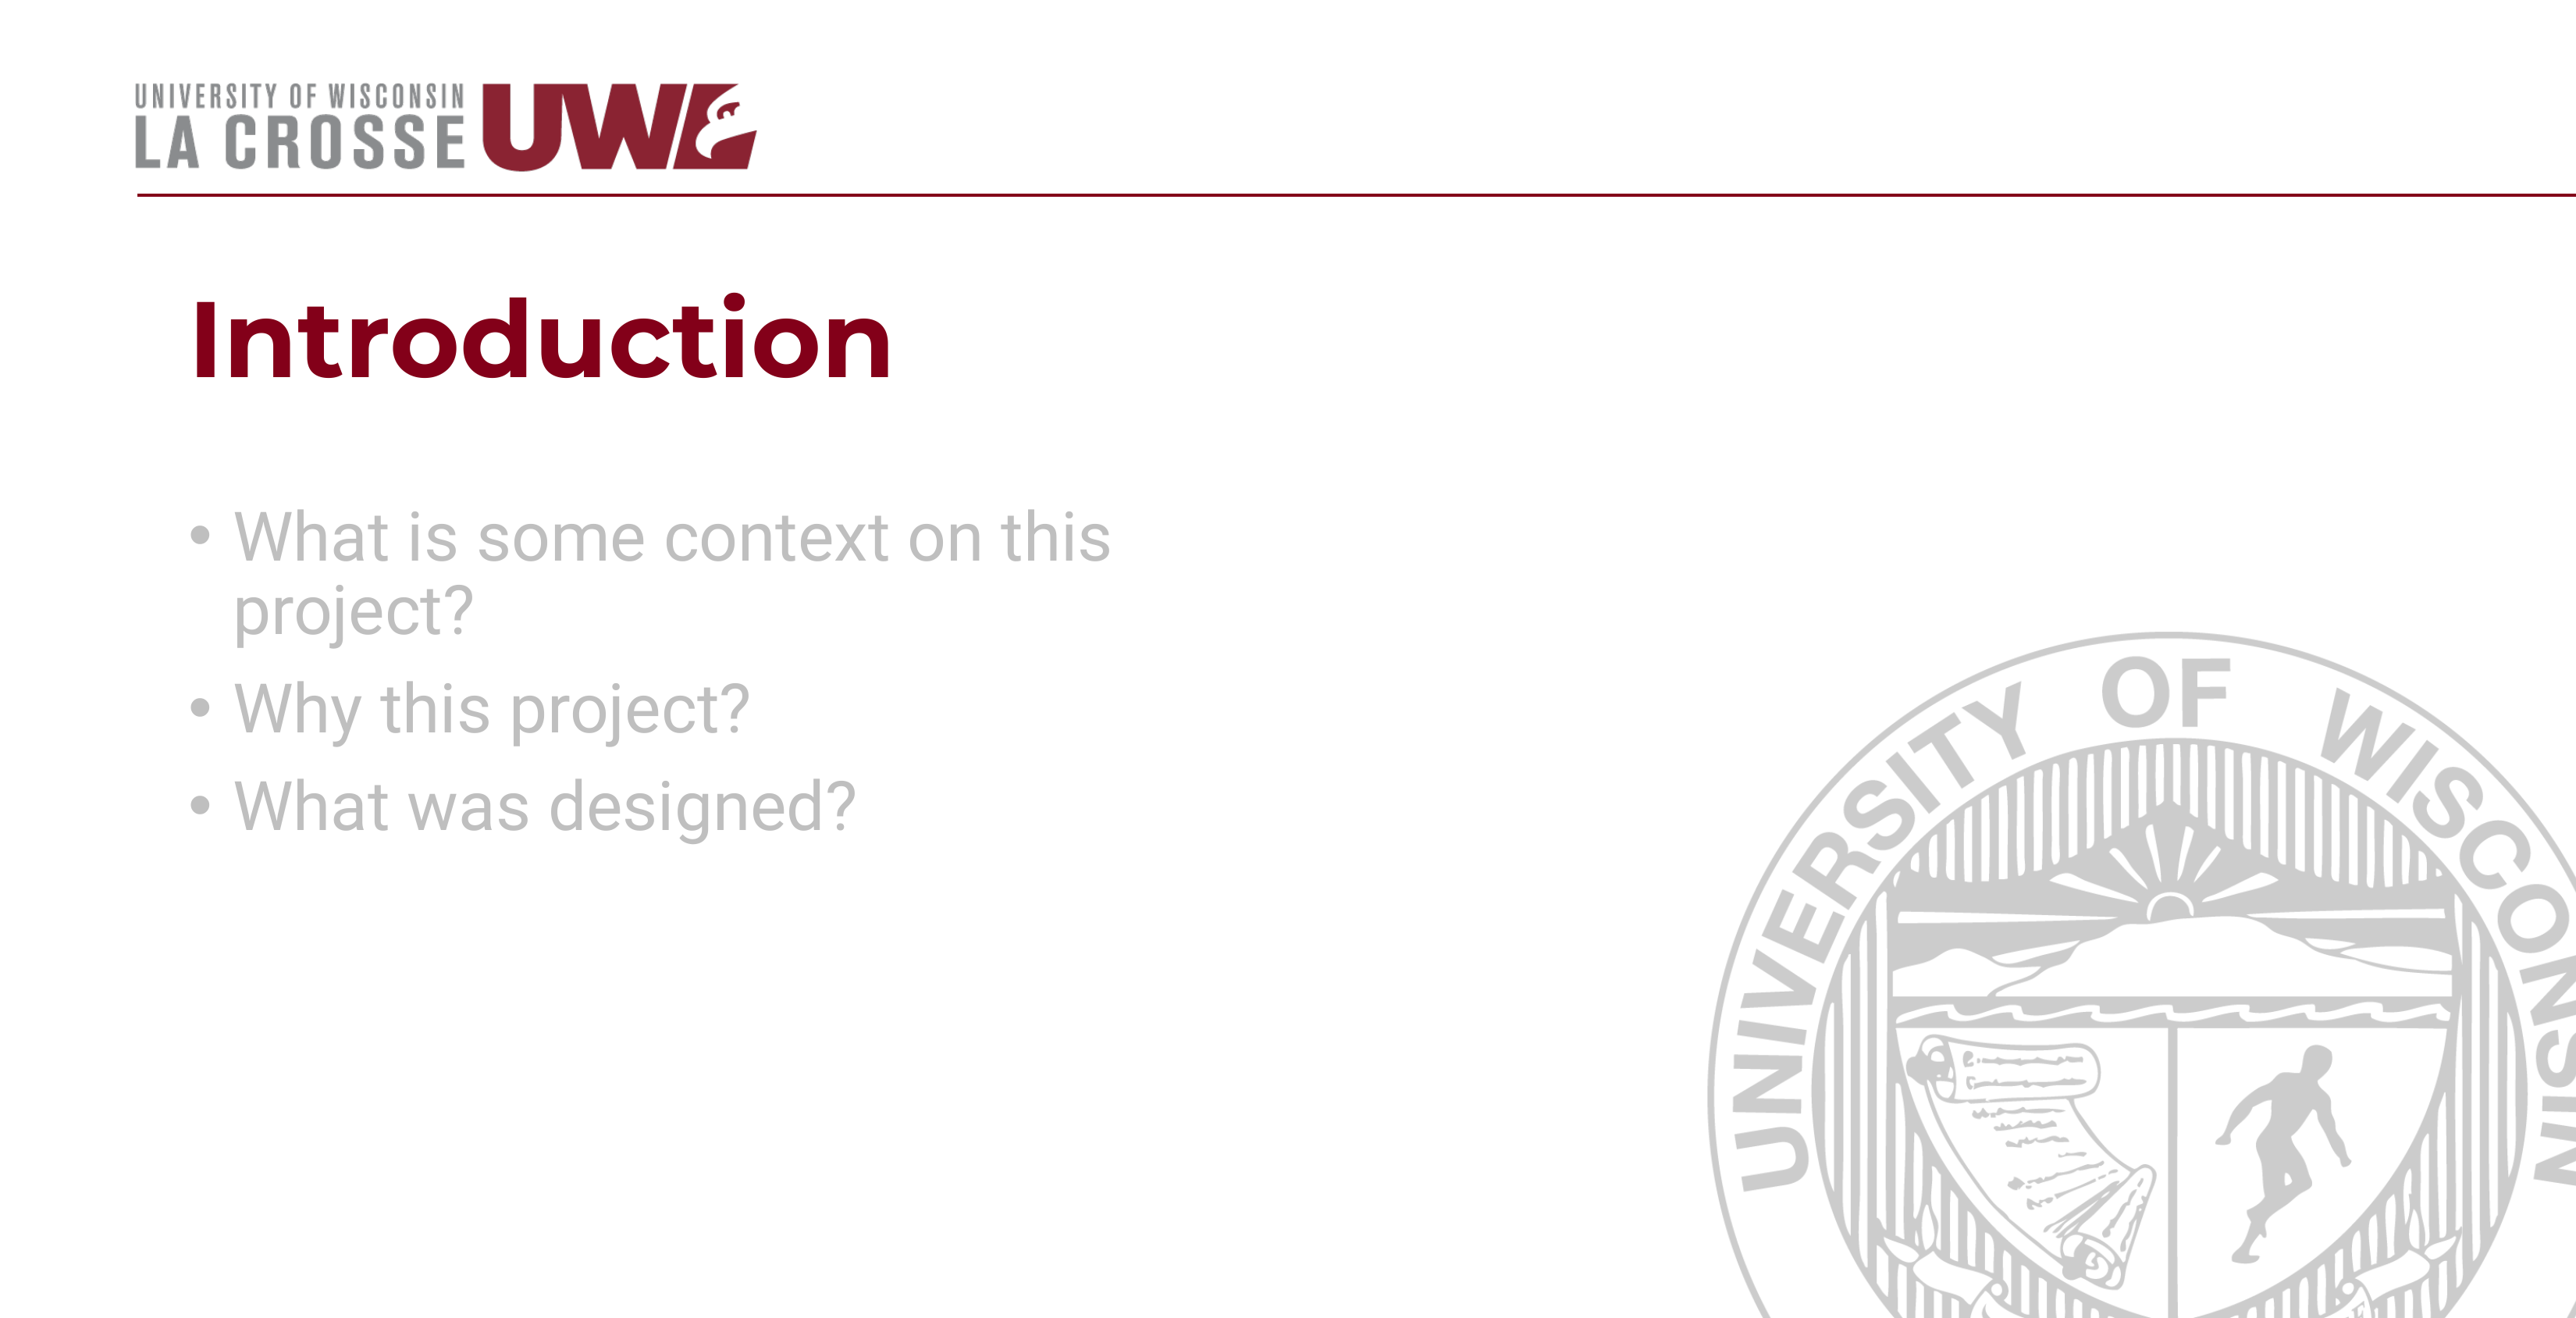

# Introduction
What is some context on this project?
Why this project?
What was designed?